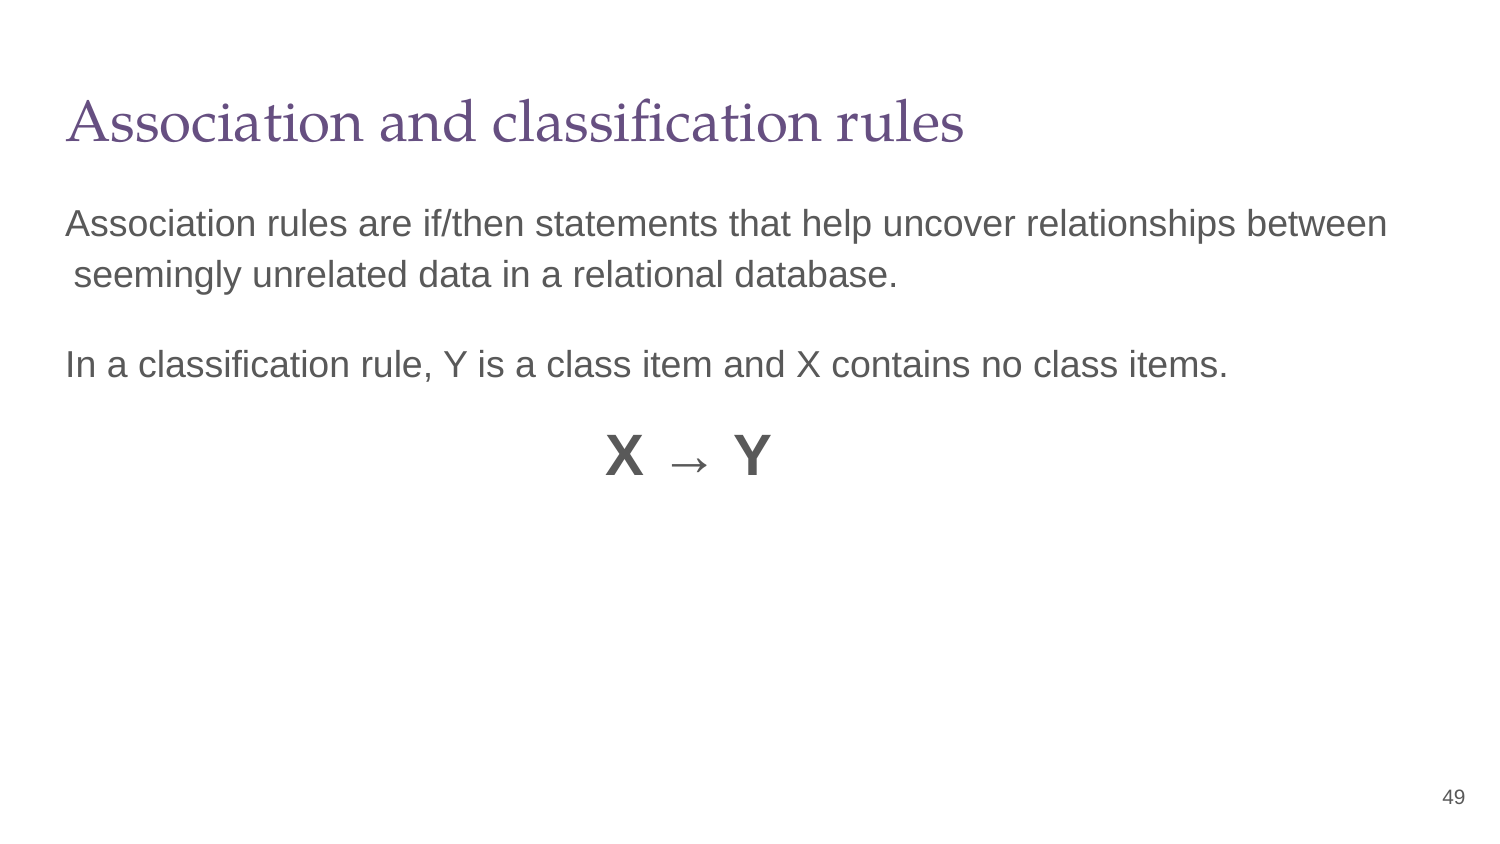

# Association and classification rules
Association rules are if/then statements that help uncover relationships between  seemingly unrelated data in a relational database.

In a classification rule, Y is a class item and X contains no class items.
X → Y
49